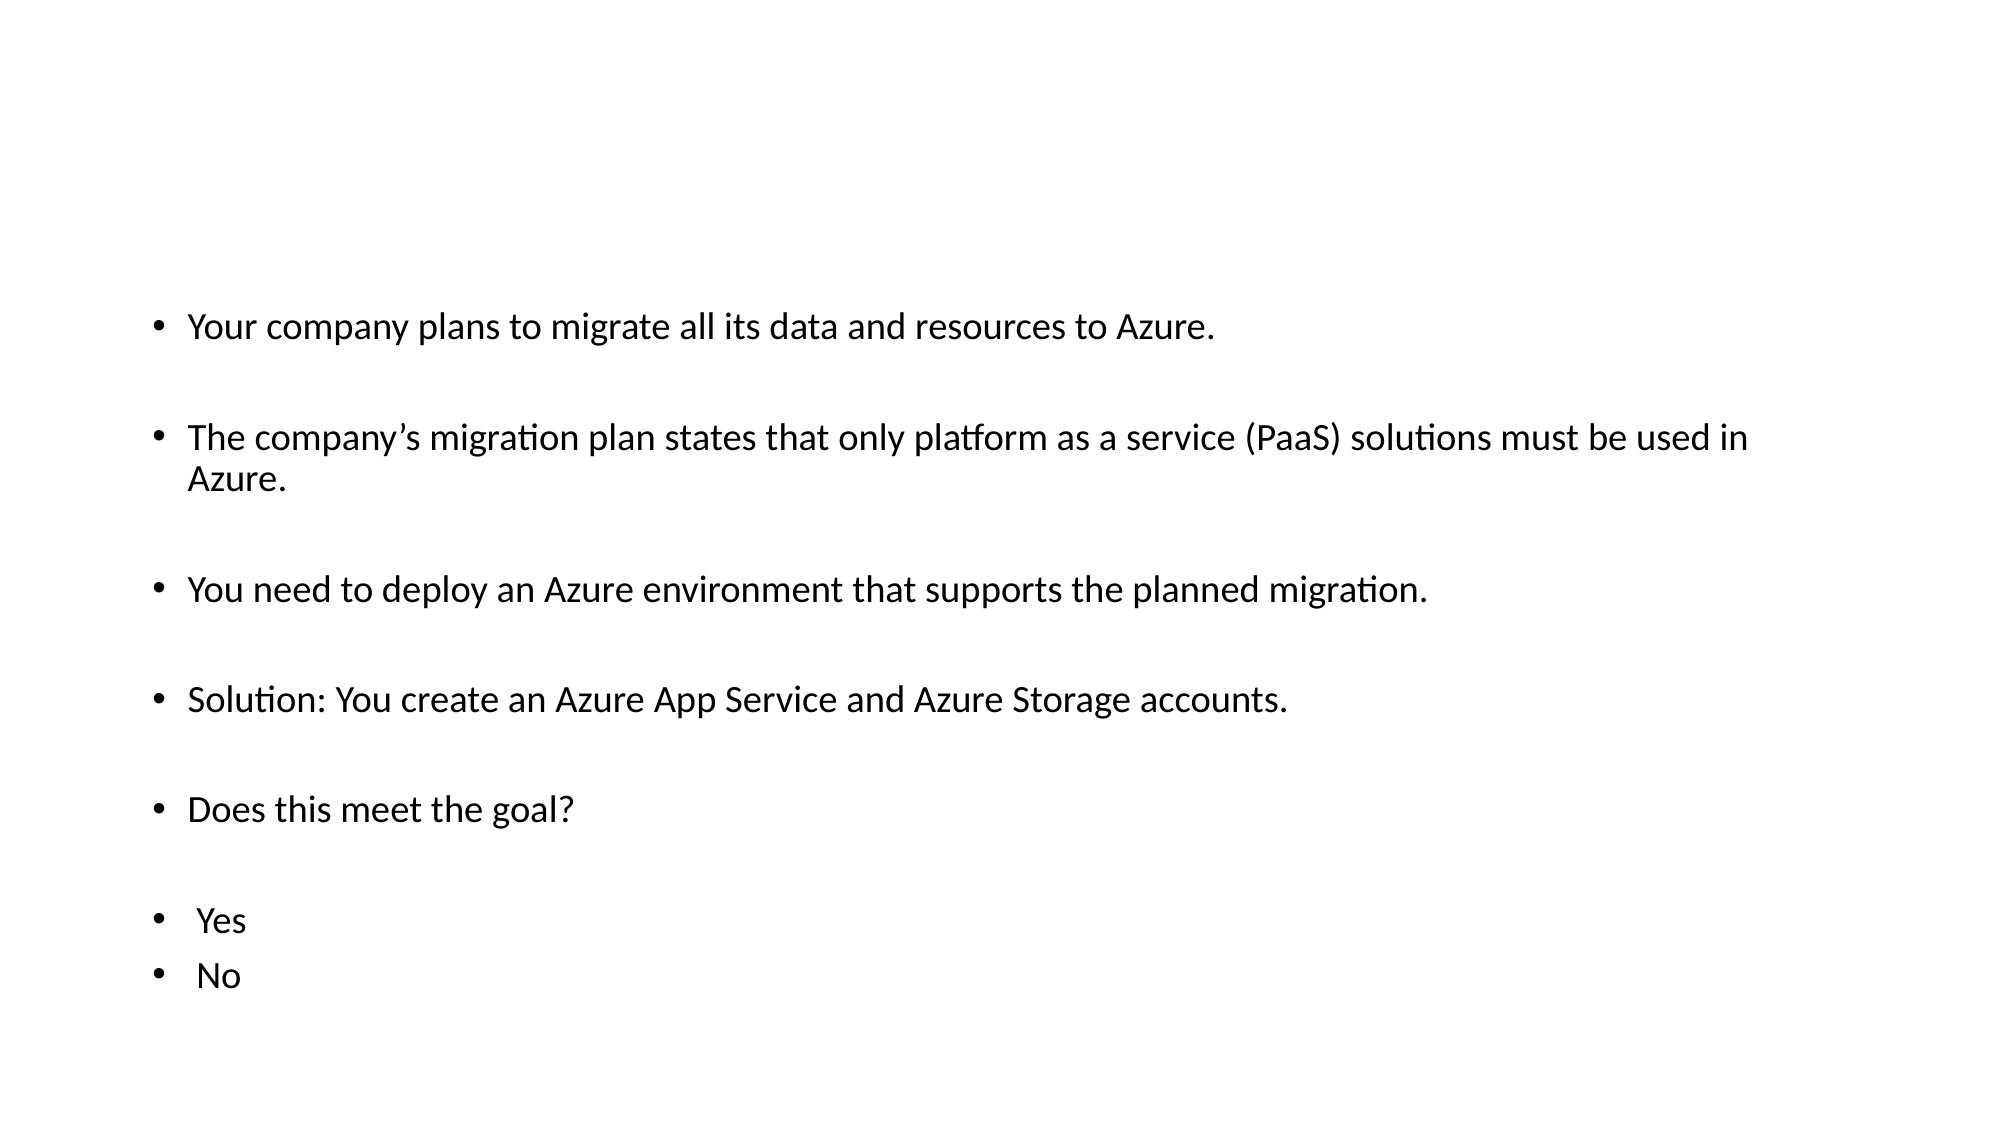

#
Your company plans to migrate all its data and resources to Azure.

The company’s migration plan states that only platform as a service (PaaS) solutions must be used in Azure.

You need to deploy an Azure environment that supports the planned migration.

Solution: You create an Azure App Service and Azure Storage accounts.

Does this meet the goal?

 Yes
 No